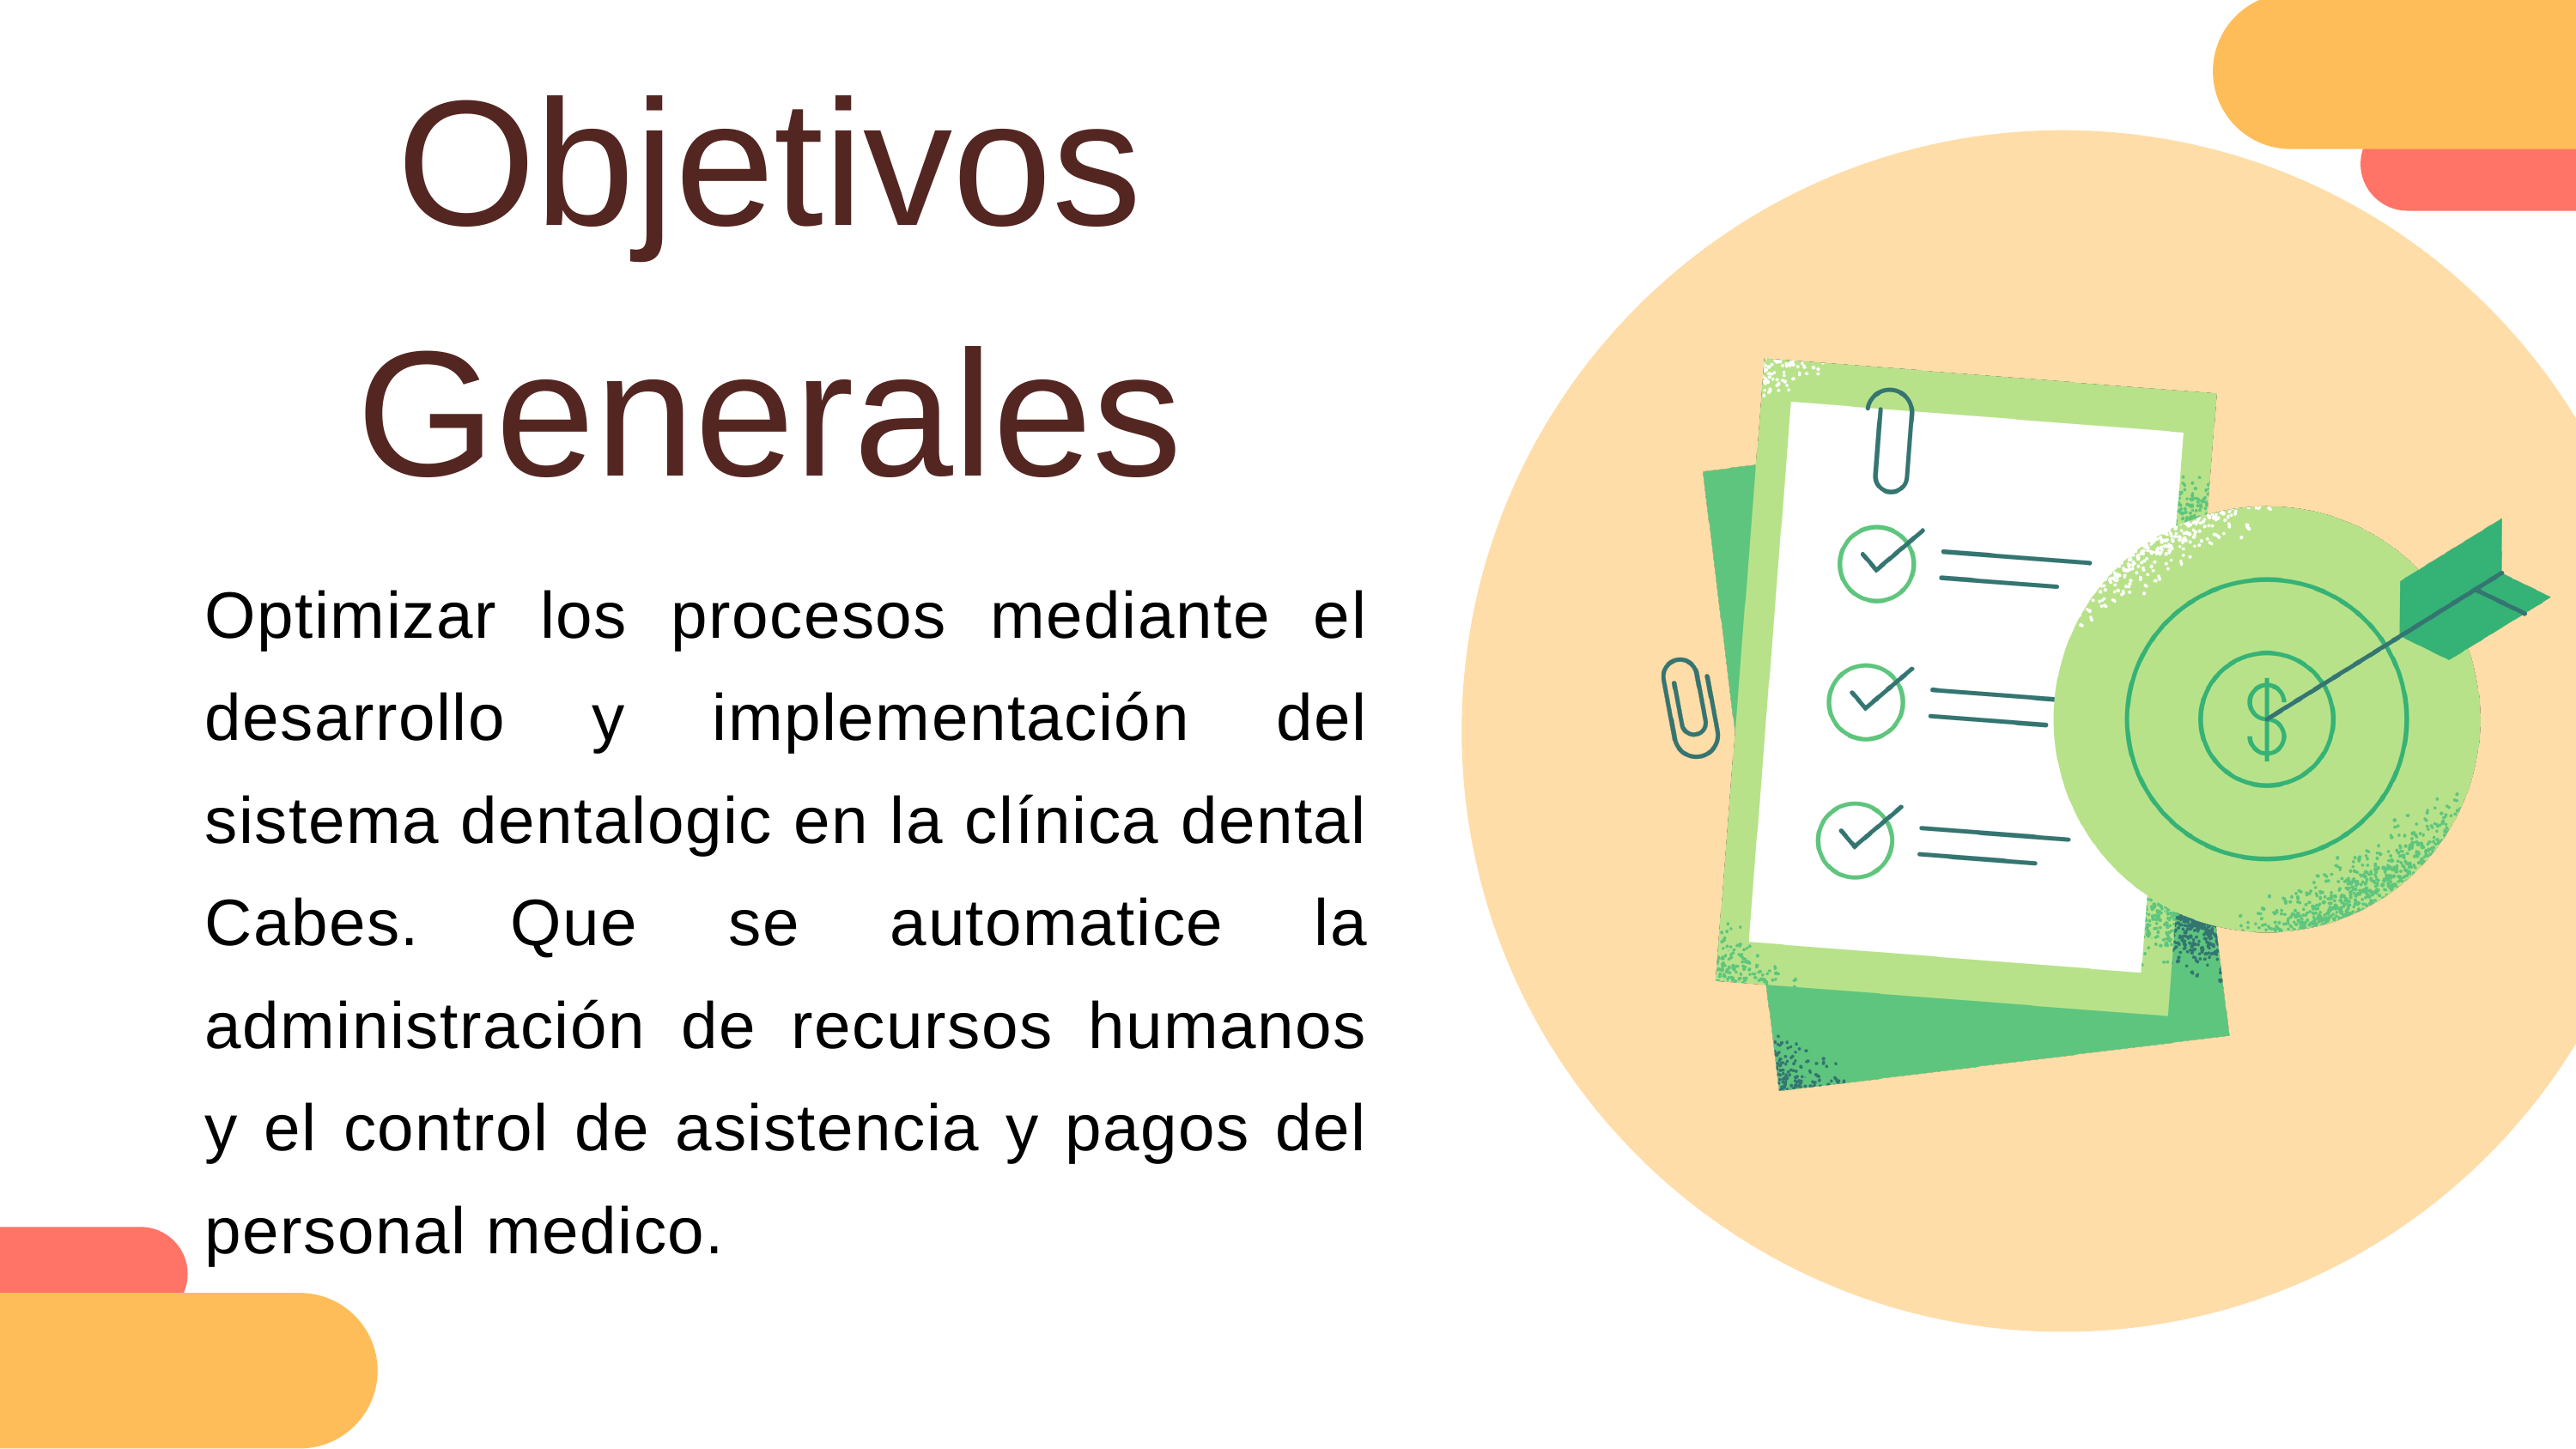

Objetivos Generales

Optimizar los procesos mediante el desarrollo y implementación del sistema dentalogic en la clínica dental Cabes. Que se automatice la administración de recursos humanos y el control de asistencia y pagos del personal medico.